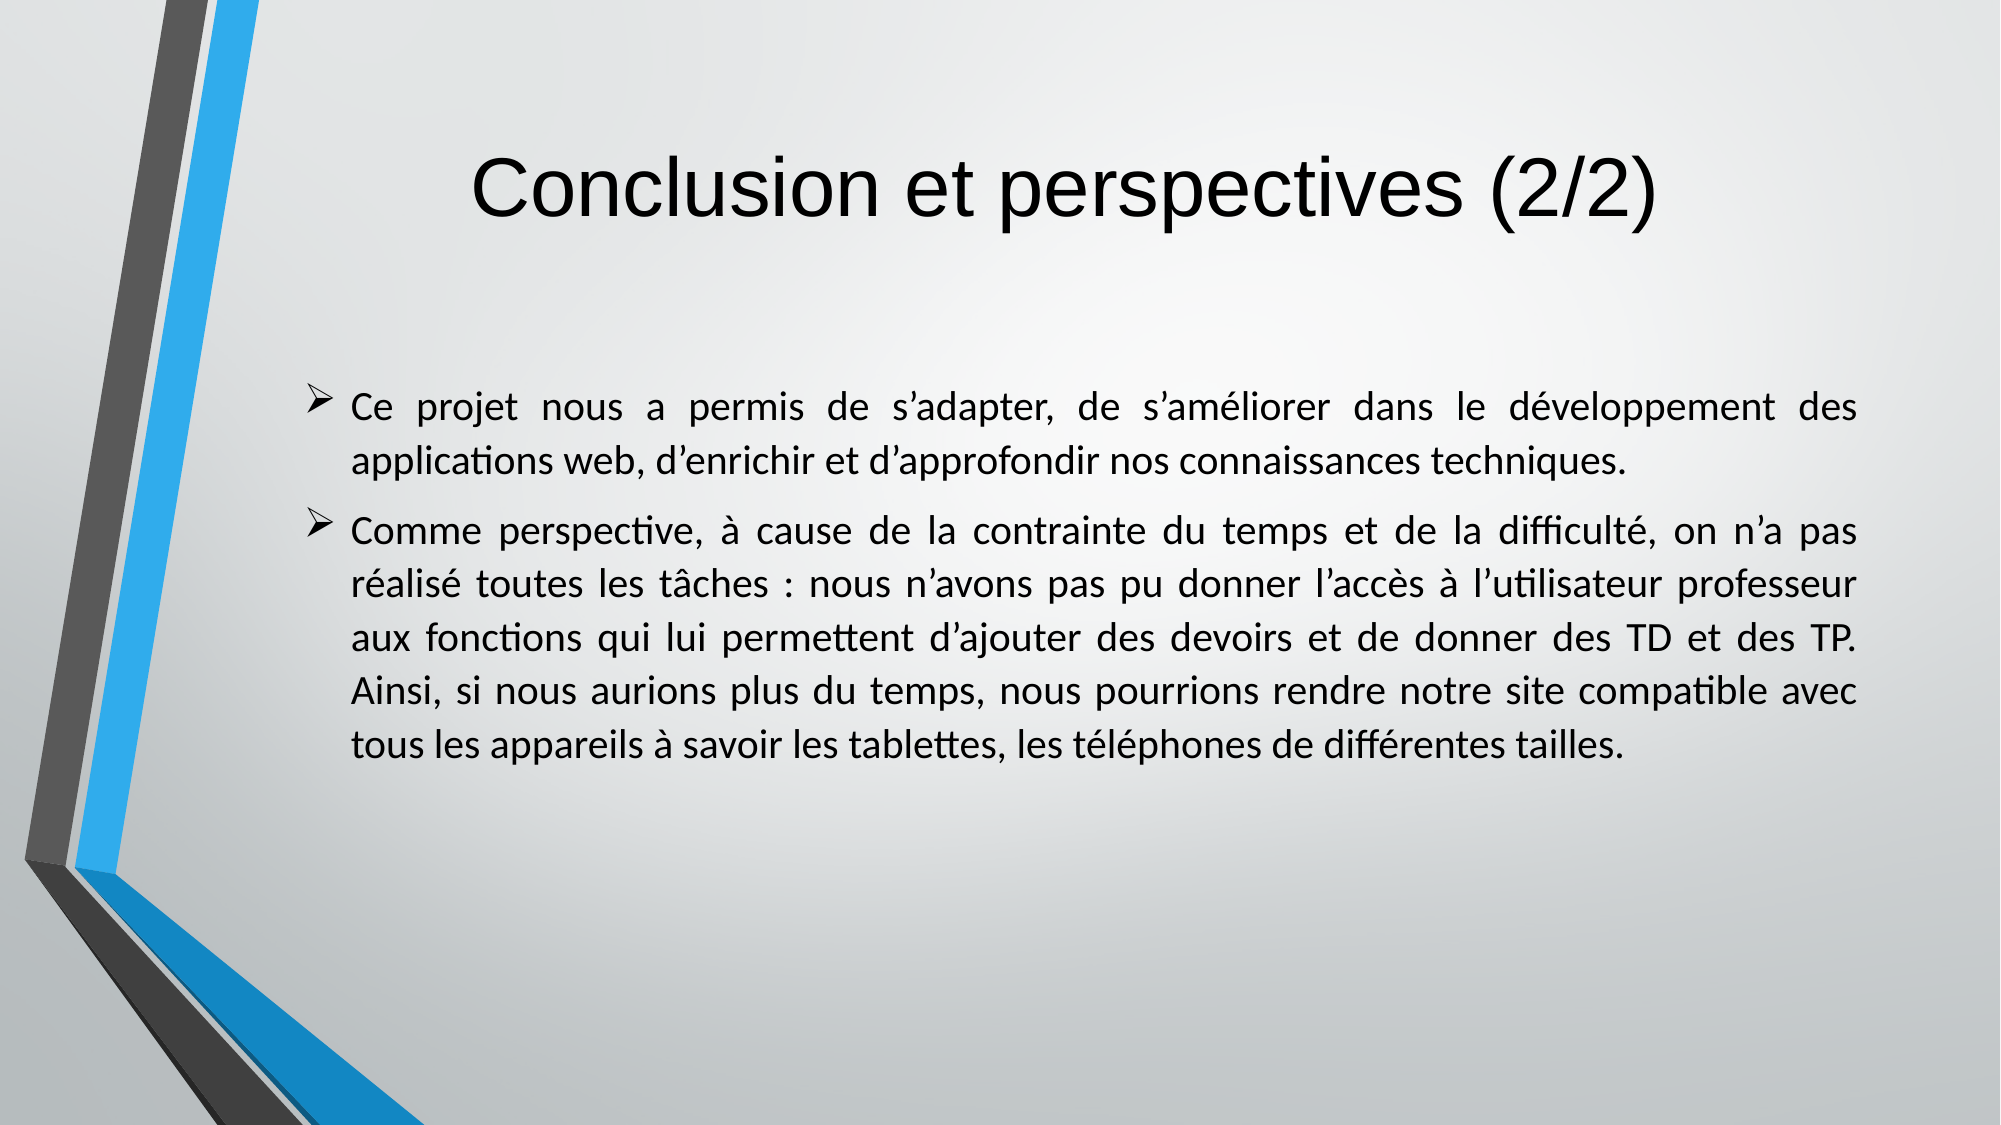

# Conclusion et perspectives (2/2)
Ce projet nous a permis de s’adapter, de s’améliorer dans le développement des applications web, d’enrichir et d’approfondir nos connaissances techniques.
Comme perspective, à cause de la contrainte du temps et de la difficulté, on n’a pas réalisé toutes les tâches : nous n’avons pas pu donner l’accès à l’utilisateur professeur aux fonctions qui lui permettent d’ajouter des devoirs et de donner des TD et des TP. Ainsi, si nous aurions plus du temps, nous pourrions rendre notre site compatible avec tous les appareils à savoir les tablettes, les téléphones de différentes tailles.